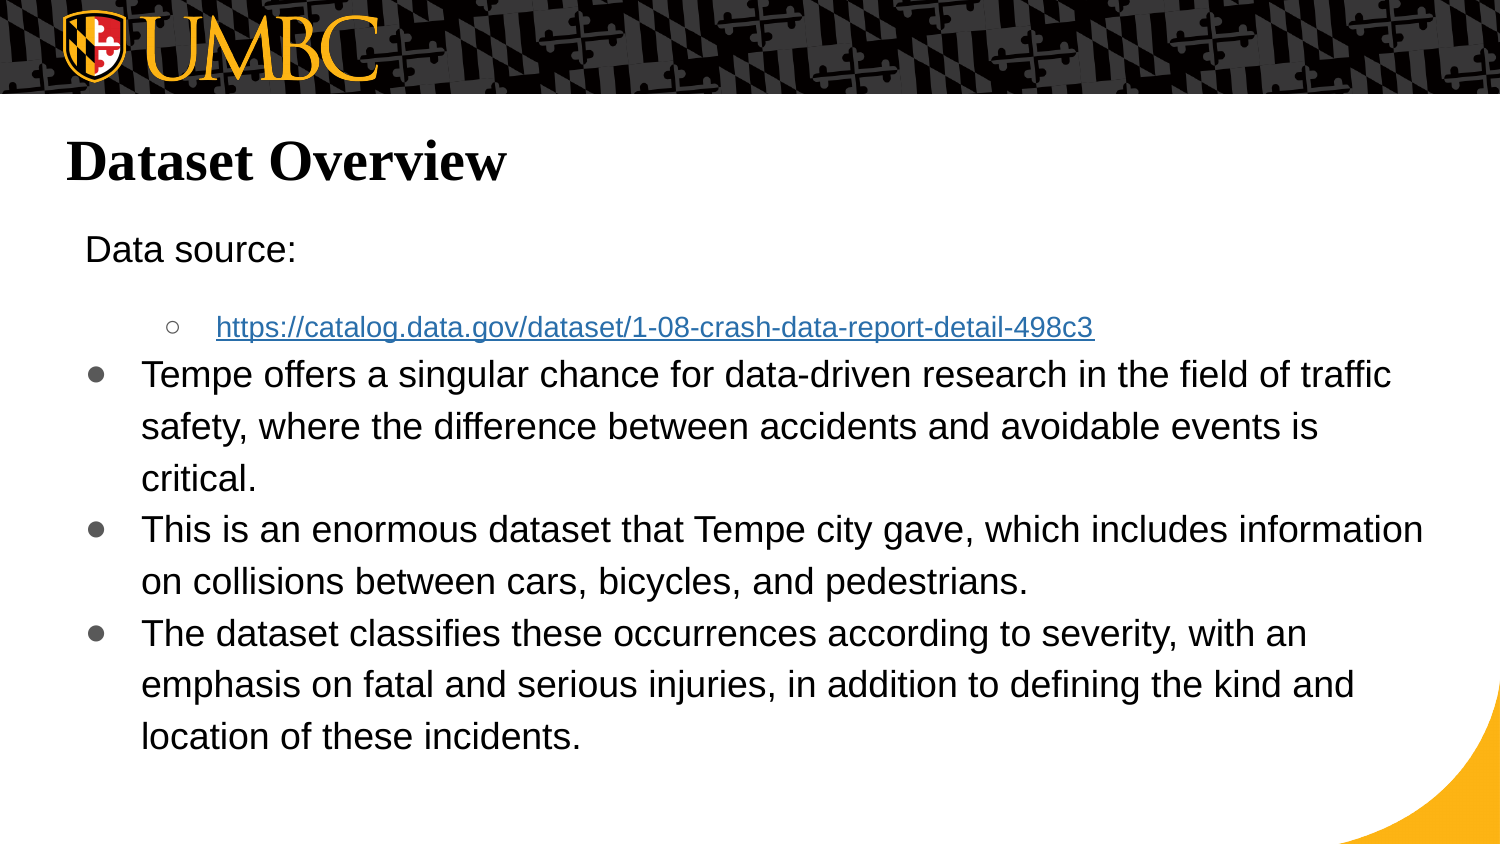

# Dataset Overview
Data source:
https://catalog.data.gov/dataset/1-08-crash-data-report-detail-498c3
Tempe offers a singular chance for data-driven research in the field of traffic safety, where the difference between accidents and avoidable events is critical.
This is an enormous dataset that Tempe city gave, which includes information on collisions between cars, bicycles, and pedestrians.
The dataset classifies these occurrences according to severity, with an emphasis on fatal and serious injuries, in addition to defining the kind and location of these incidents.